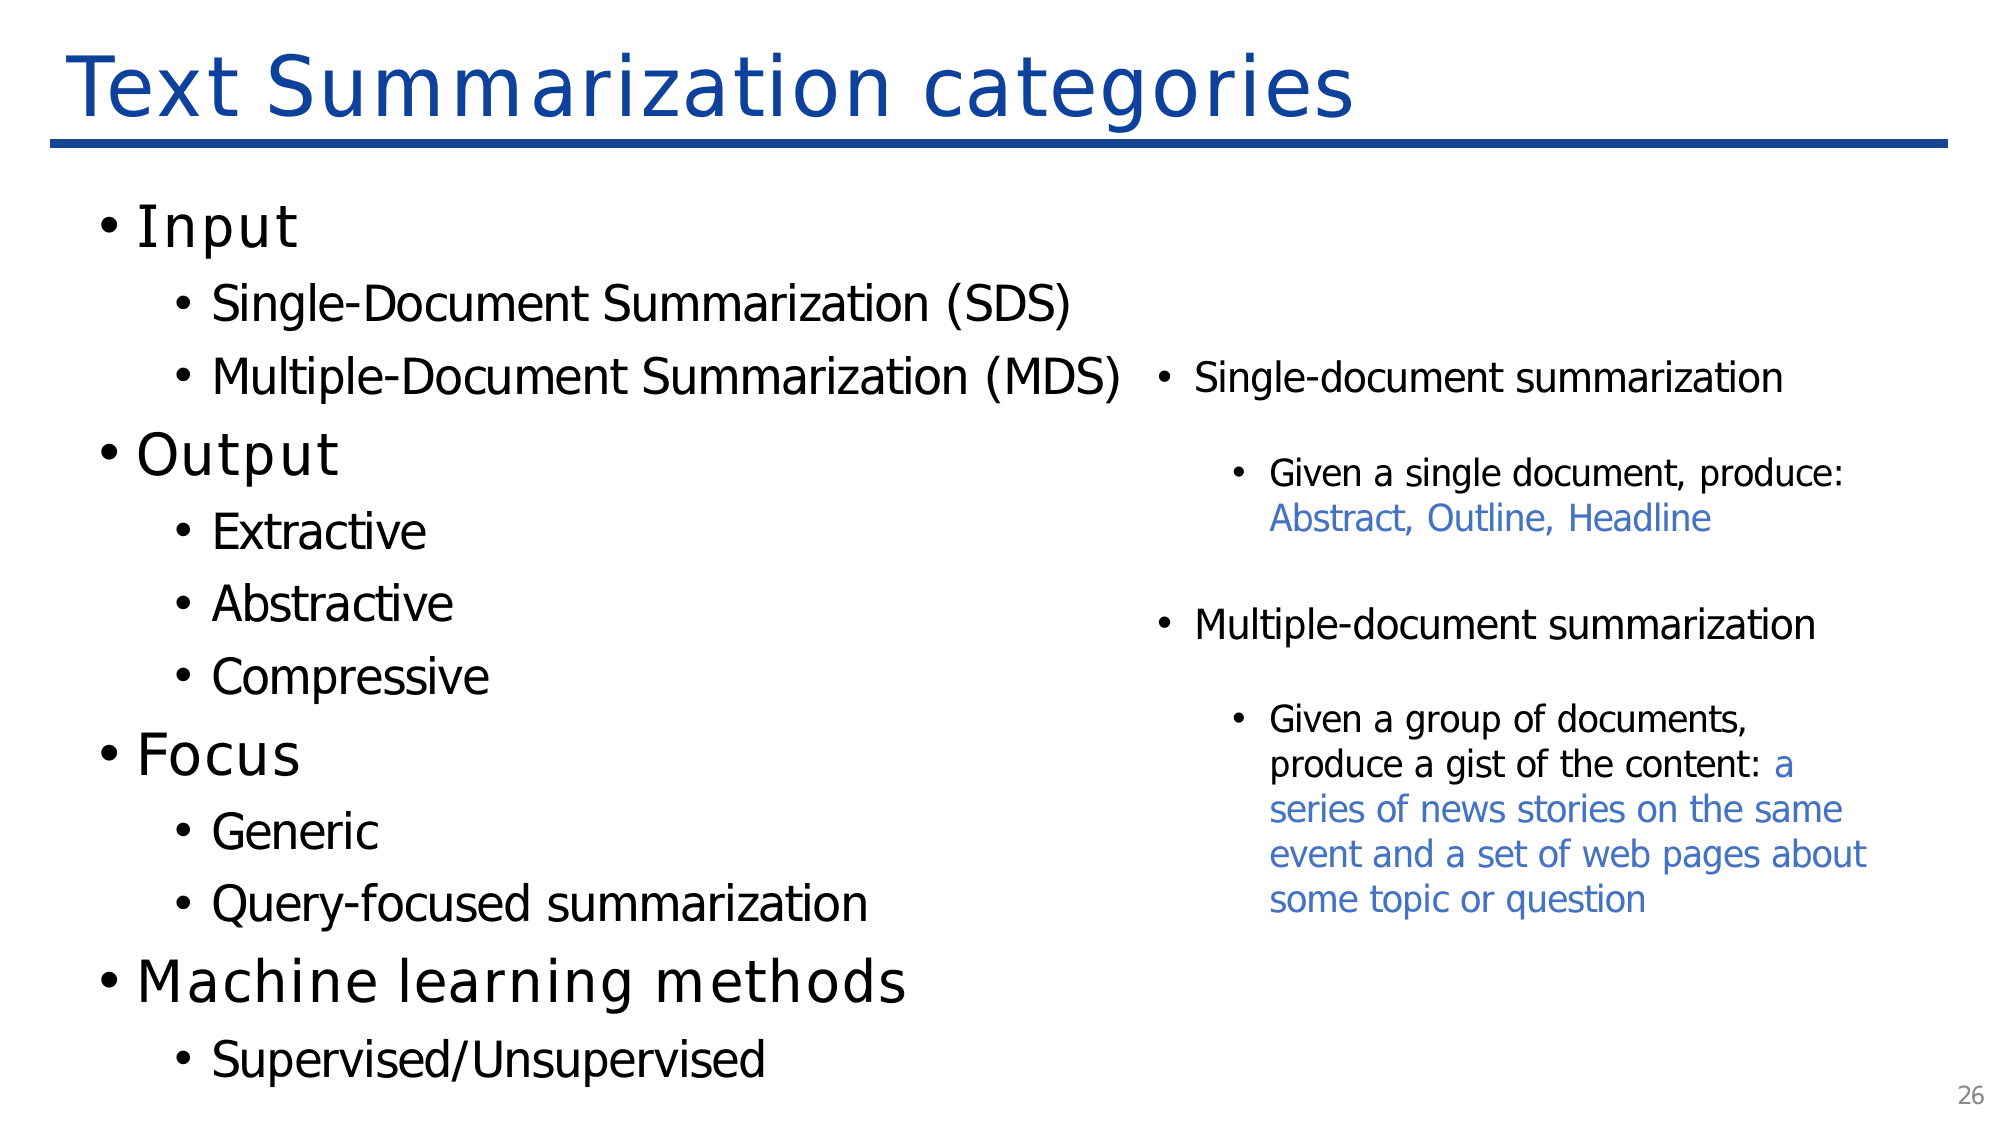

# Text Summarization categories
Input
Single-Document Summarization (SDS)
Multiple-Document Summarization (MDS)
Output
Extractive
Abstractive
Compressive
Focus
Generic
Query-focused summarization
Machine learning methods
Supervised/Unsupervised
Single-document summarization
Given a single document, produce: Abstract, Outline, Headline
Multiple-document summarization
Given a group of documents, produce a gist of the content: a series of news stories on the same event and a set of web pages about some topic or question
26